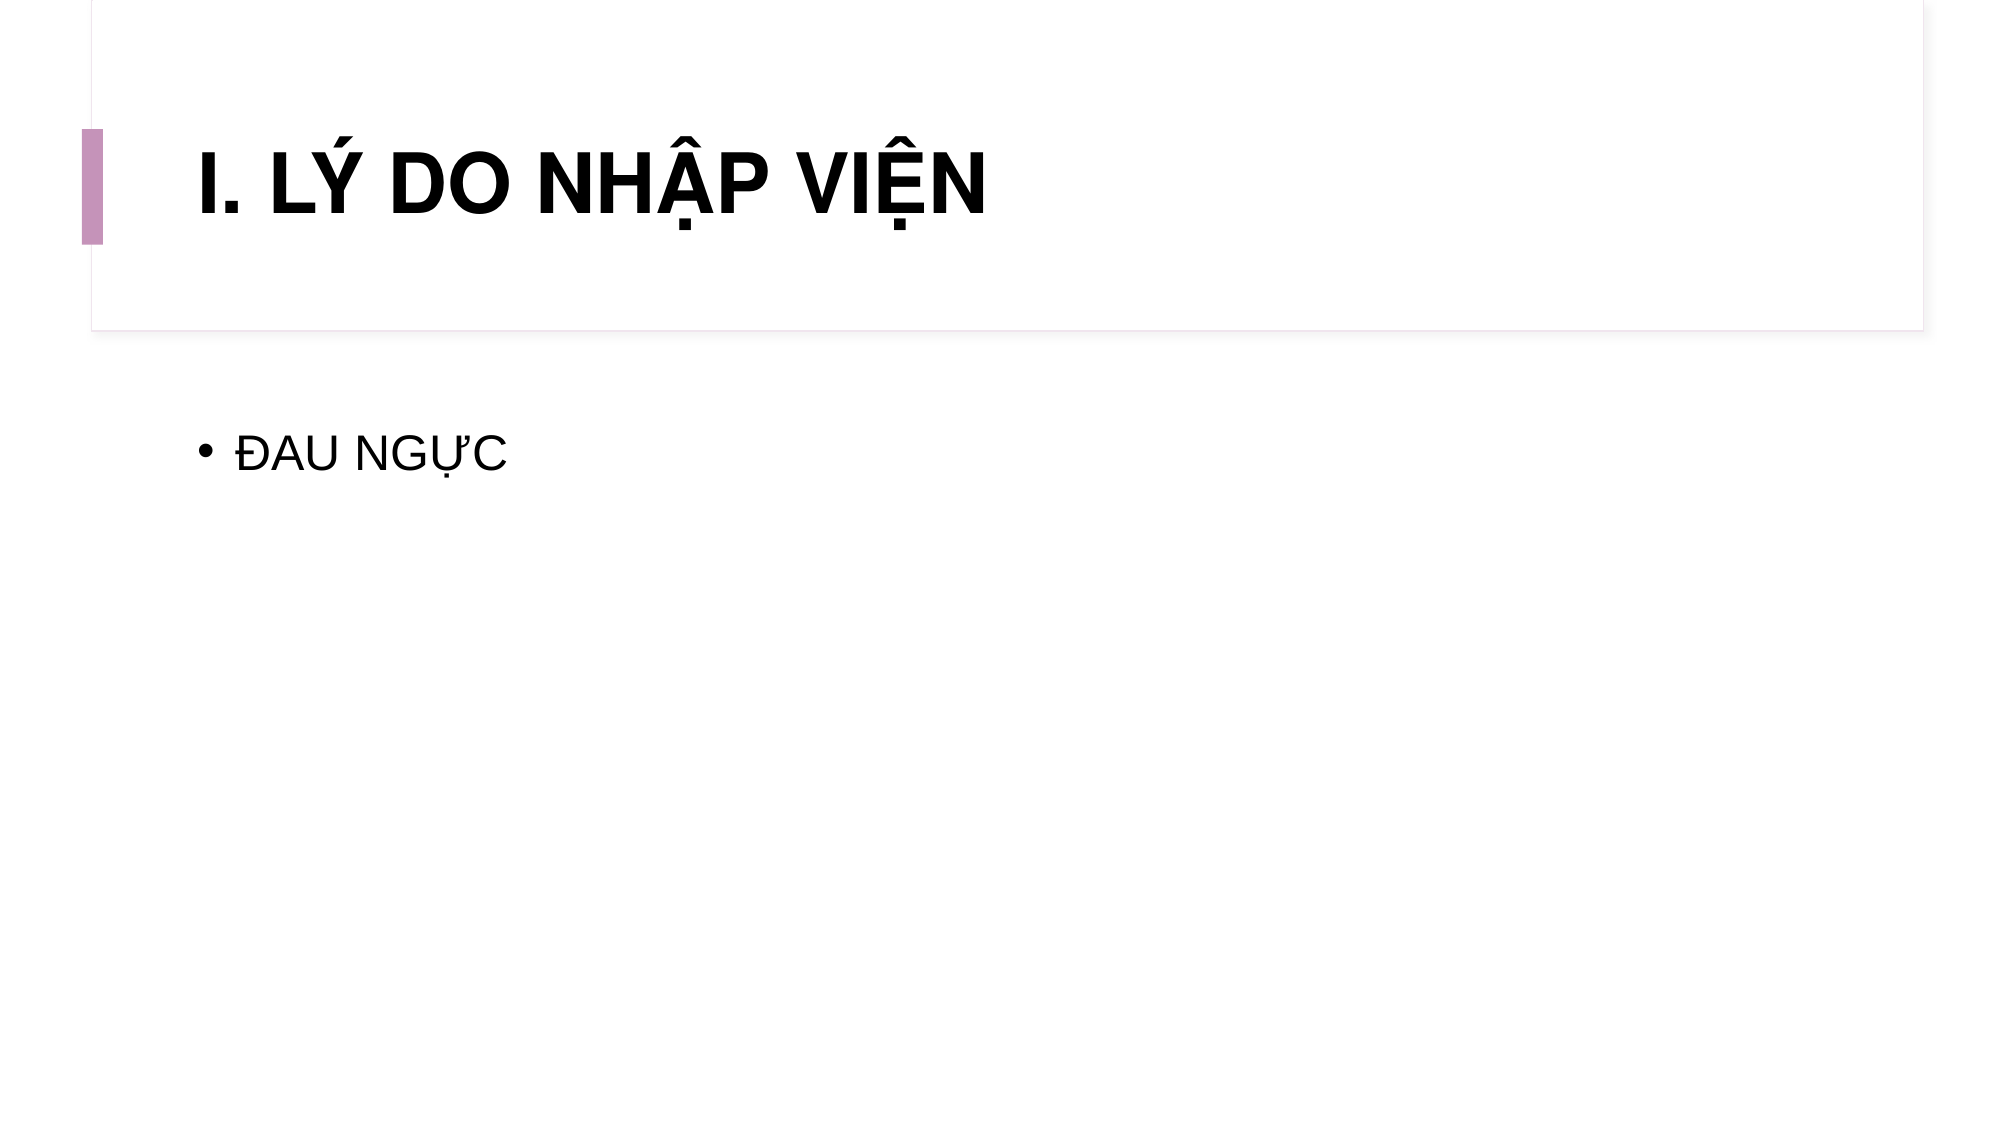

# I. LÝ DO NHẬP VIỆN
ĐAU NGỰC